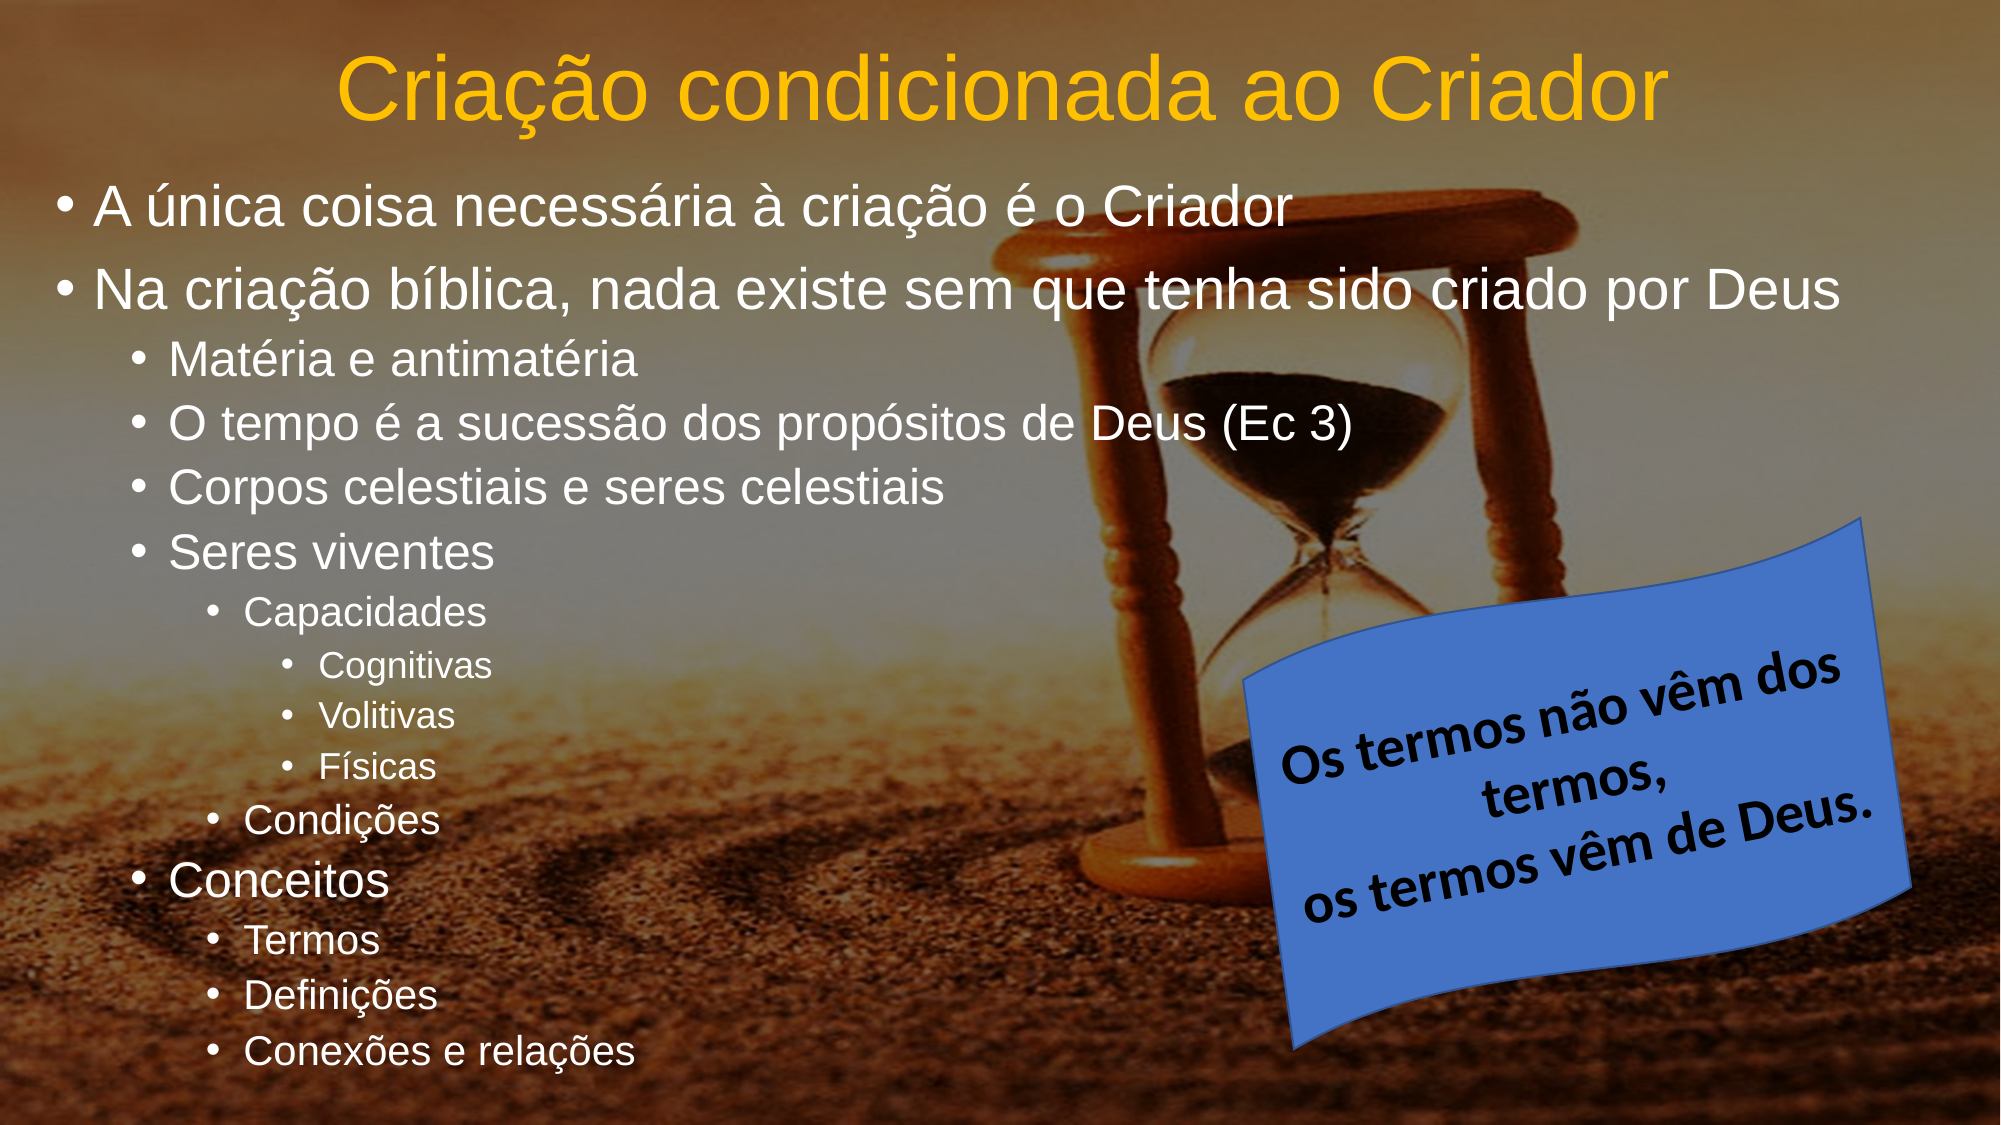

Criação condicionada ao Criador
A única coisa necessária à criação é o Criador
Na criação bíblica, nada existe sem que tenha sido criado por Deus
Matéria e antimatéria
O tempo é a sucessão dos propósitos de Deus (Ec 3)
Corpos celestiais e seres celestiais
Seres viventes
Capacidades
Cognitivas
Volitivas
Físicas
Condições
Conceitos
Termos
Definições
Conexões e relações

Os termos não vêm dos termos,
os termos vêm de Deus.